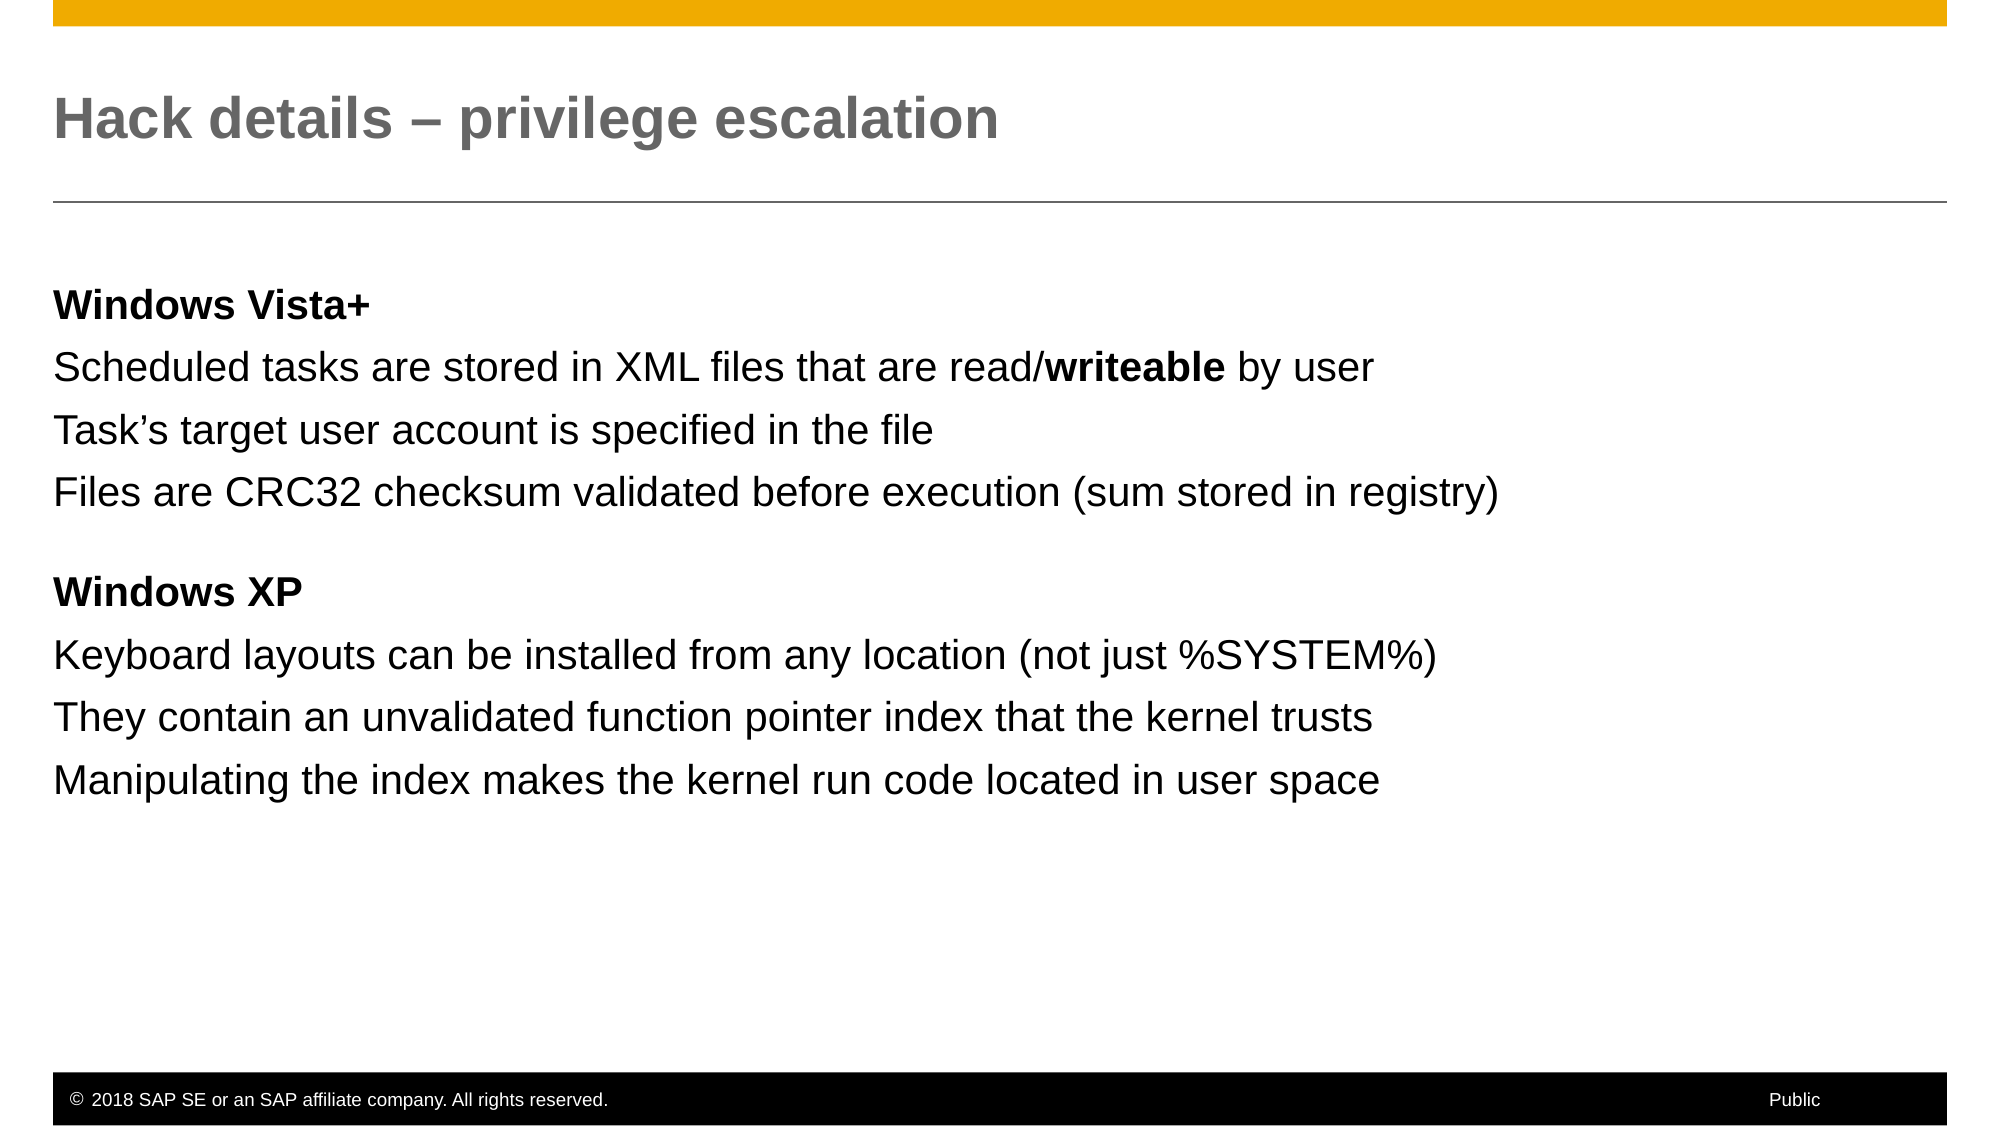

# Hack details – privilege escalation
Windows Vista+
Scheduled tasks are stored in XML files that are read/writeable by user
Task’s target user account is specified in the file
Files are CRC32 checksum validated before execution (sum stored in registry)
Windows XP
Keyboard layouts can be installed from any location (not just %SYSTEM%)
They contain an unvalidated function pointer index that the kernel trusts
Manipulating the index makes the kernel run code located in user space